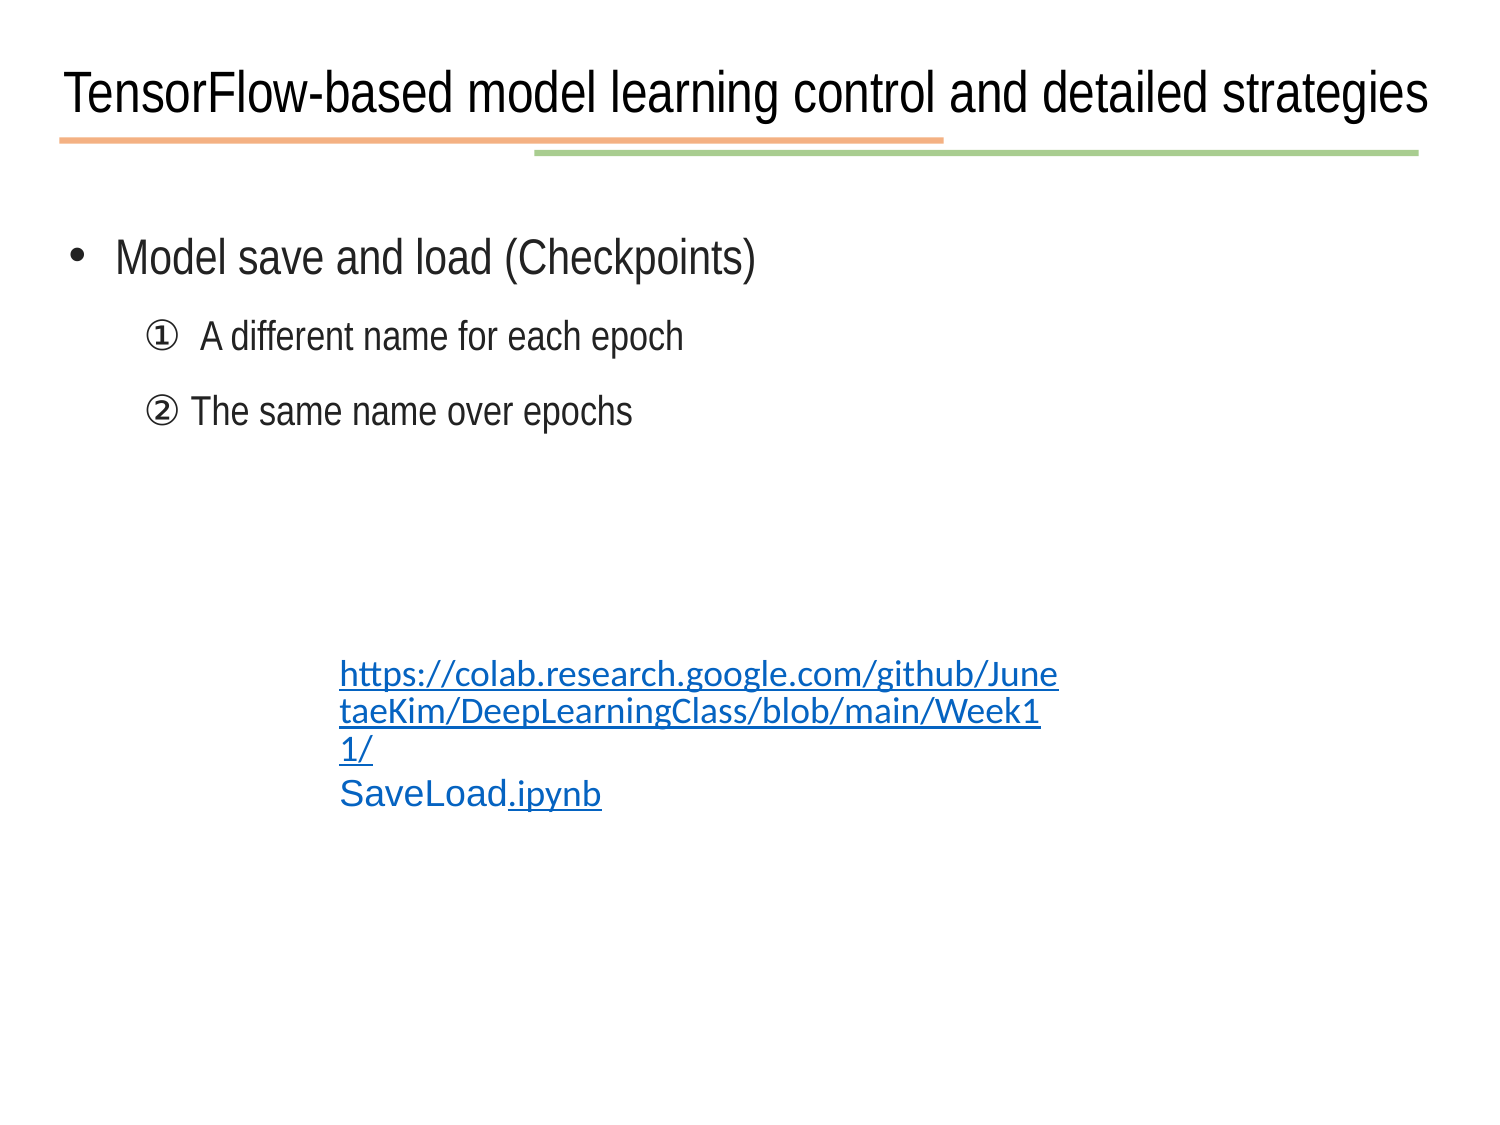

TensorFlow-based model learning control and detailed strategies
Model save and load (Checkpoints)
①  A different name for each epoch
② The same name over epochs

https://colab.research.google.com/github/JunetaeKim/DeepLearningClass/blob/main/Week11/SaveLoad.ipynb